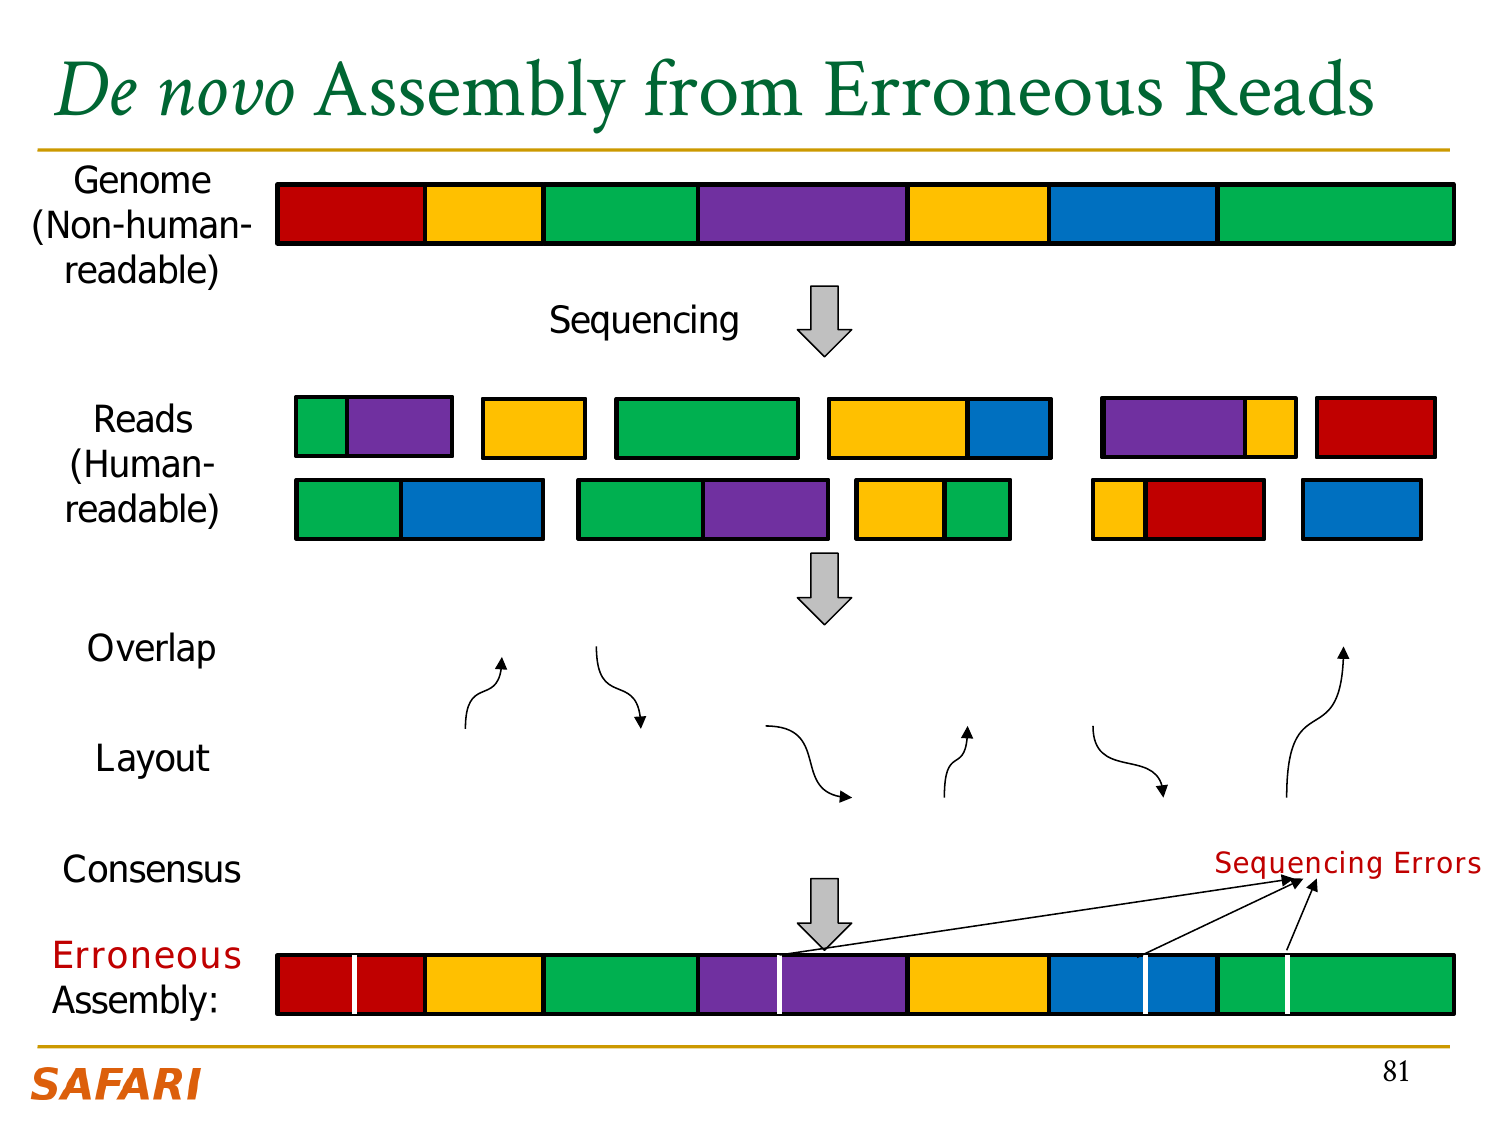

# De novo Assembly from Erroneous Reads
Genome
(Non-human-
readable)

Sequencing
Reads
(Human-
readable)

Overlap
Layout
Sequencing Errors
Consensus

Erroneous Assembly:

81